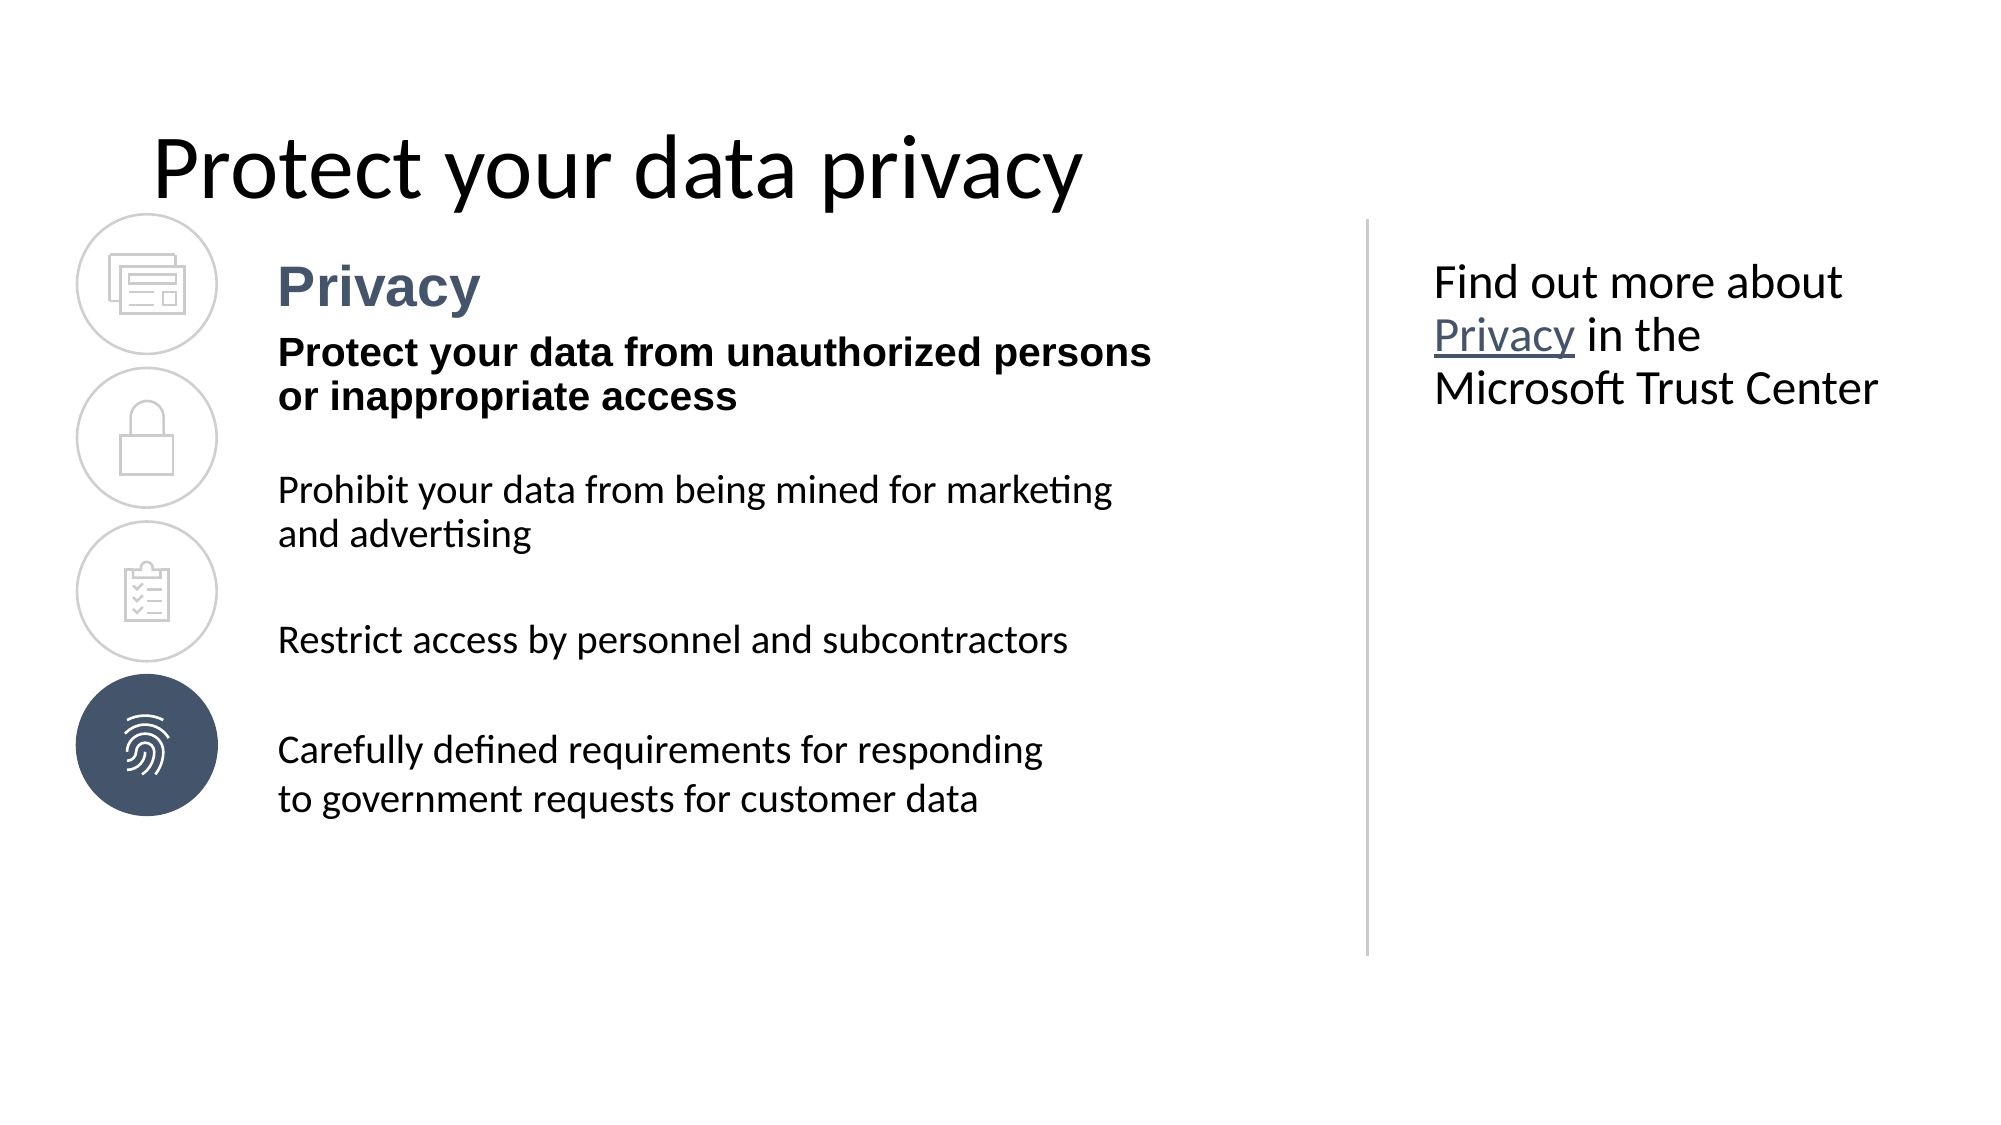

# Protect your data privacy

Privacy
Protect your data from unauthorized persons
or inappropriate access
Prohibit your data from being mined for marketing
and advertising
Restrict access by personnel and subcontractors
Carefully defined requirements for responding
to government requests for customer data
Find out more about Privacy in the Microsoft Trust Center